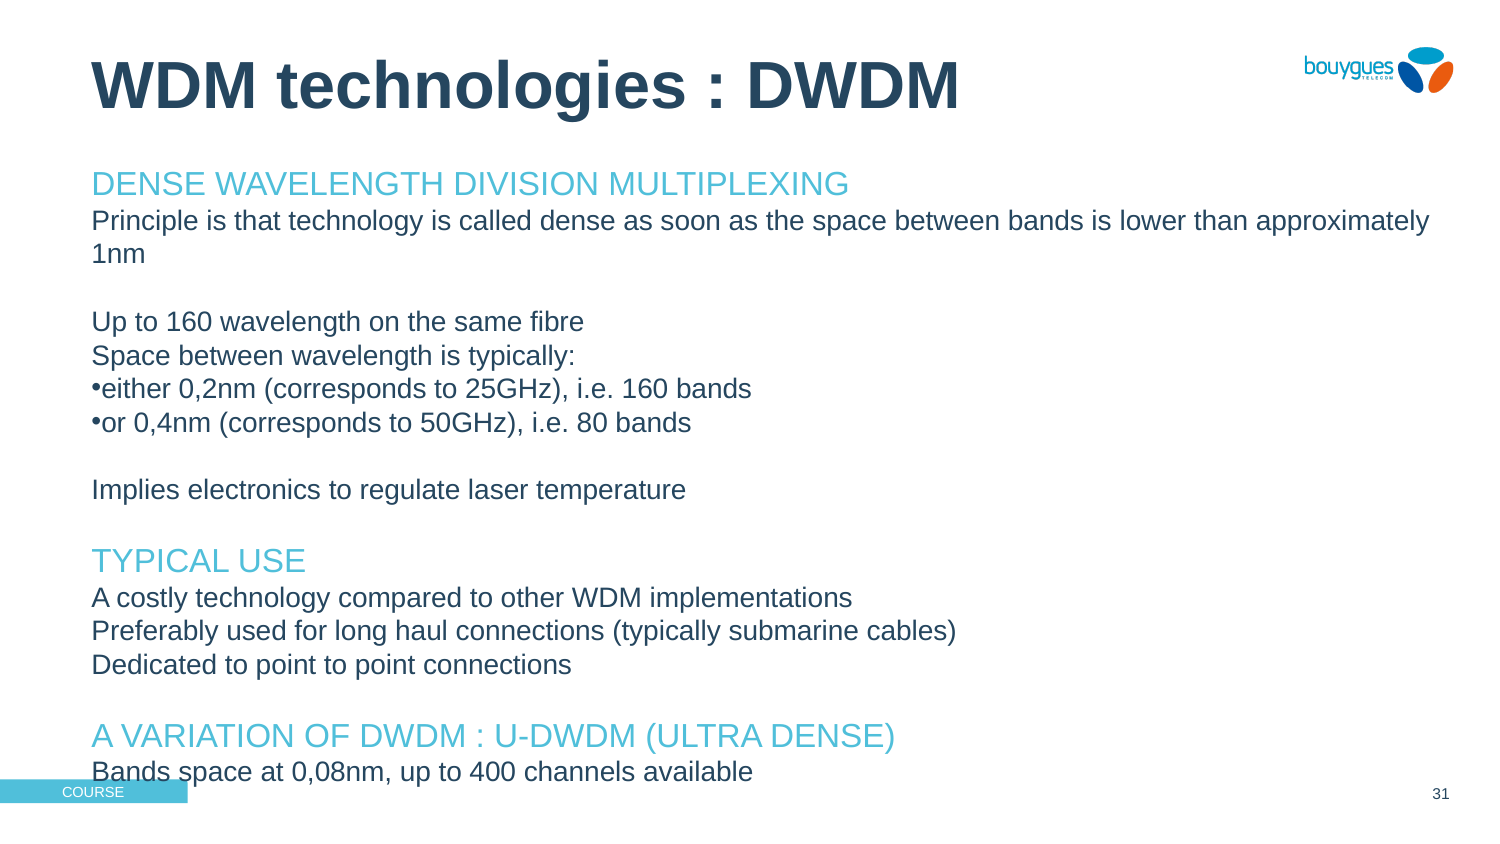

# WDM technologies : DWDM
Dense Wavelength Division Multiplexing
Principle is that technology is called dense as soon as the space between bands is lower than approximately 1nm

Up to 160 wavelength on the same fibre
Space between wavelength is typically:
either 0,2nm (corresponds to 25GHz), i.e. 160 bands
or 0,4nm (corresponds to 50GHz), i.e. 80 bands

Implies electronics to regulate laser temperature

Typical use
A costly technology compared to other WDM implementations
Preferably used for long haul connections (typically submarine cables)
Dedicated to point to point connections

A variation of DWDM : U-DWDM (ultra dense)
Bands space at 0,08nm, up to 400 channels available
31